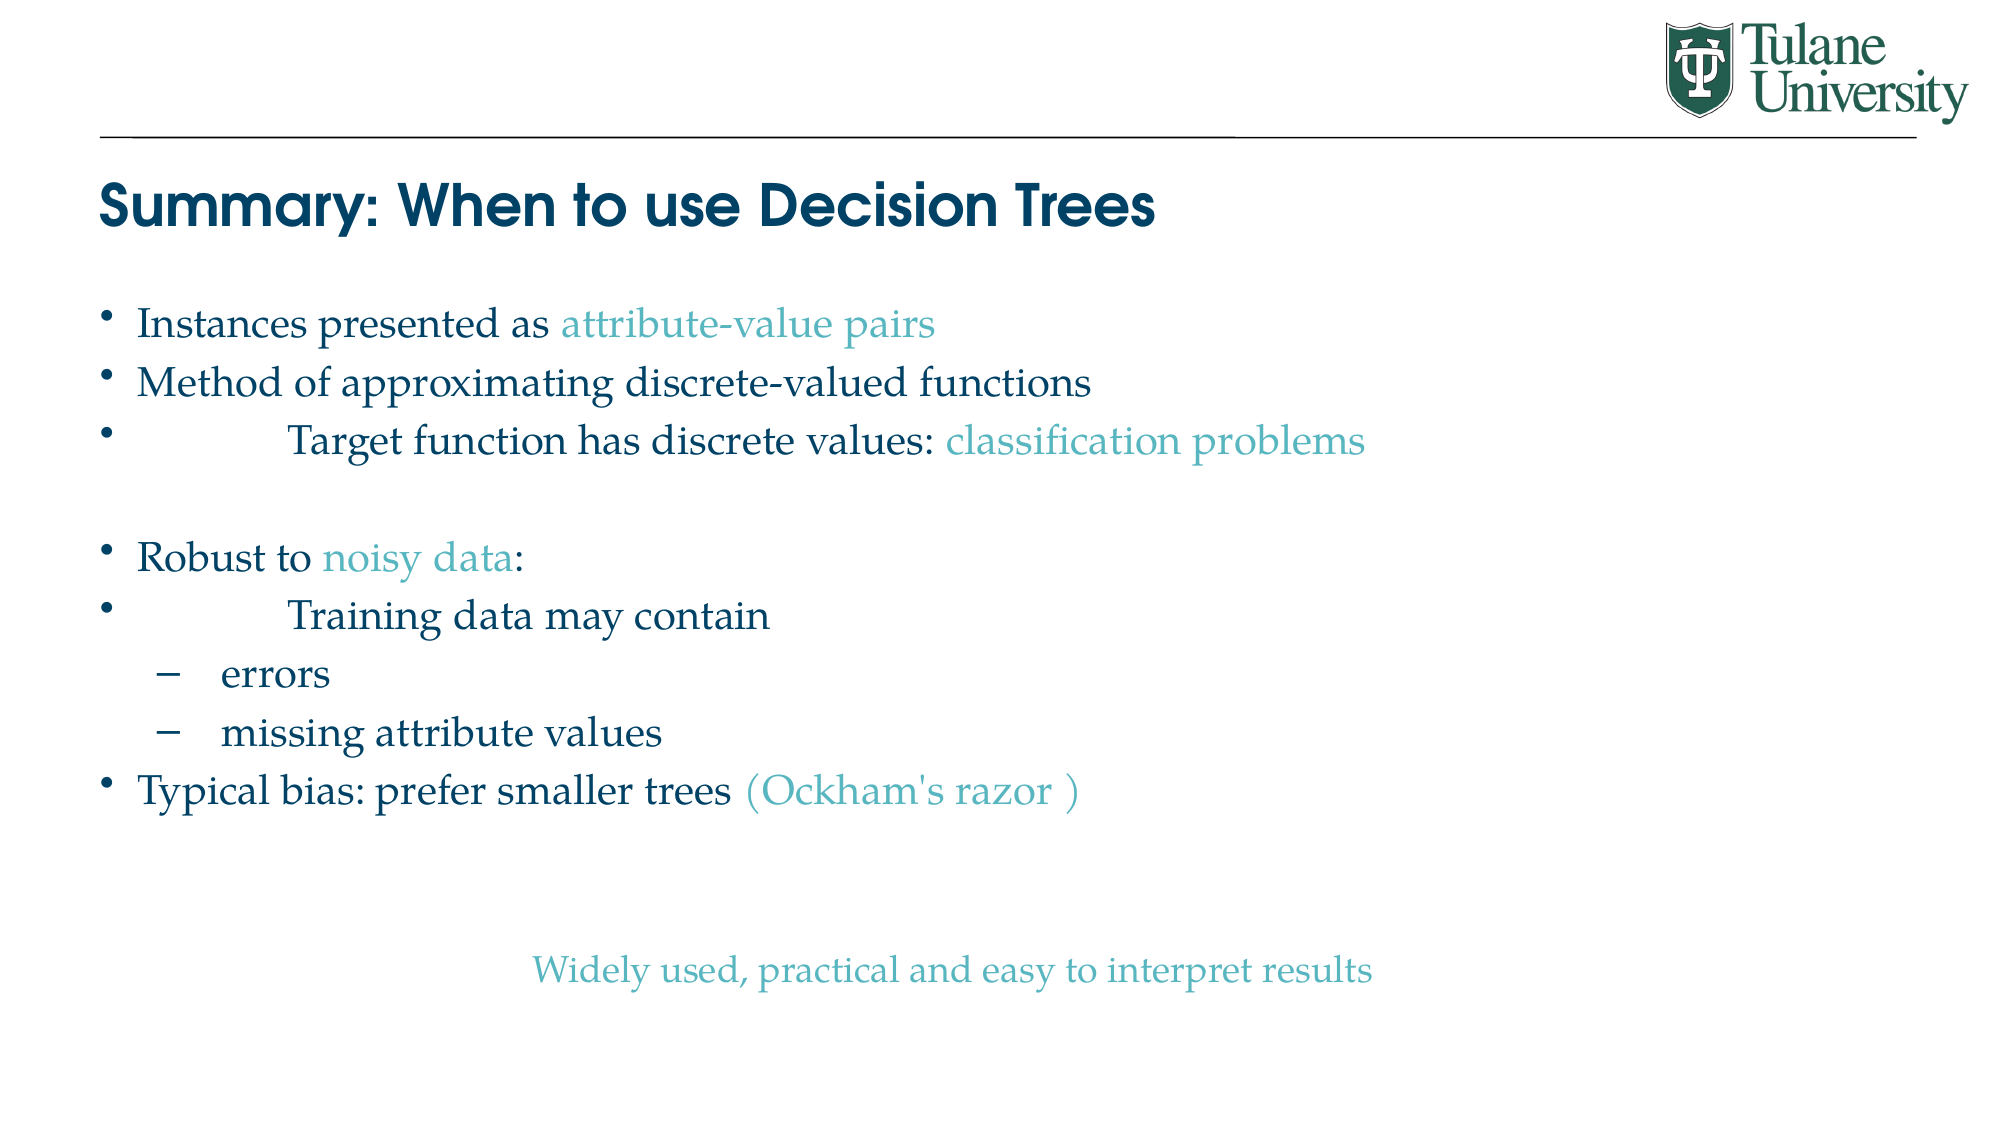

# Summary: When to use Decision Trees
Instances presented as attribute-value pairs
Method of approximating discrete-valued functions
	Target function has discrete values: classification problems

Robust to noisy data:
	Training data may contain
errors
missing attribute values
Typical bias: prefer smaller trees (Ockham's razor )
Widely used, practical and easy to interpret results